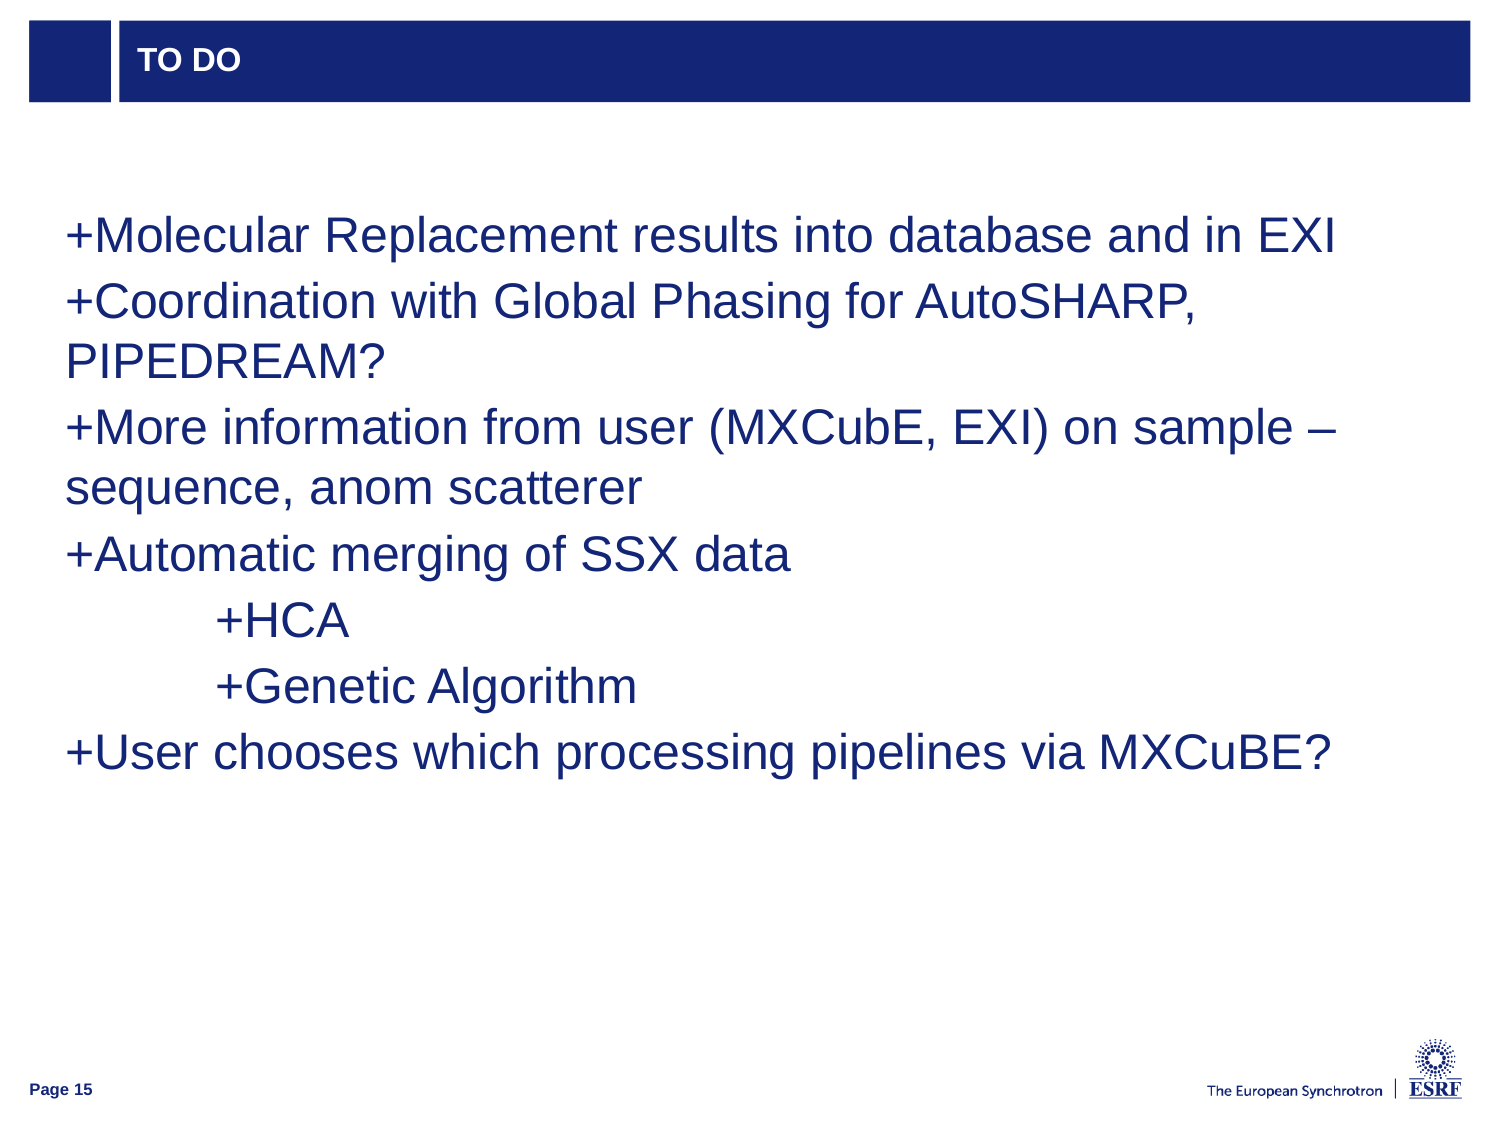

# To DO
+Molecular Replacement results into database and in EXI
+Coordination with Global Phasing for AutoSHARP, PIPEDREAM?
+More information from user (MXCubE, EXI) on sample – sequence, anom scatterer
+Automatic merging of SSX data
	+HCA
	+Genetic Algorithm
+User chooses which processing pipelines via MXCuBE?
Page 15